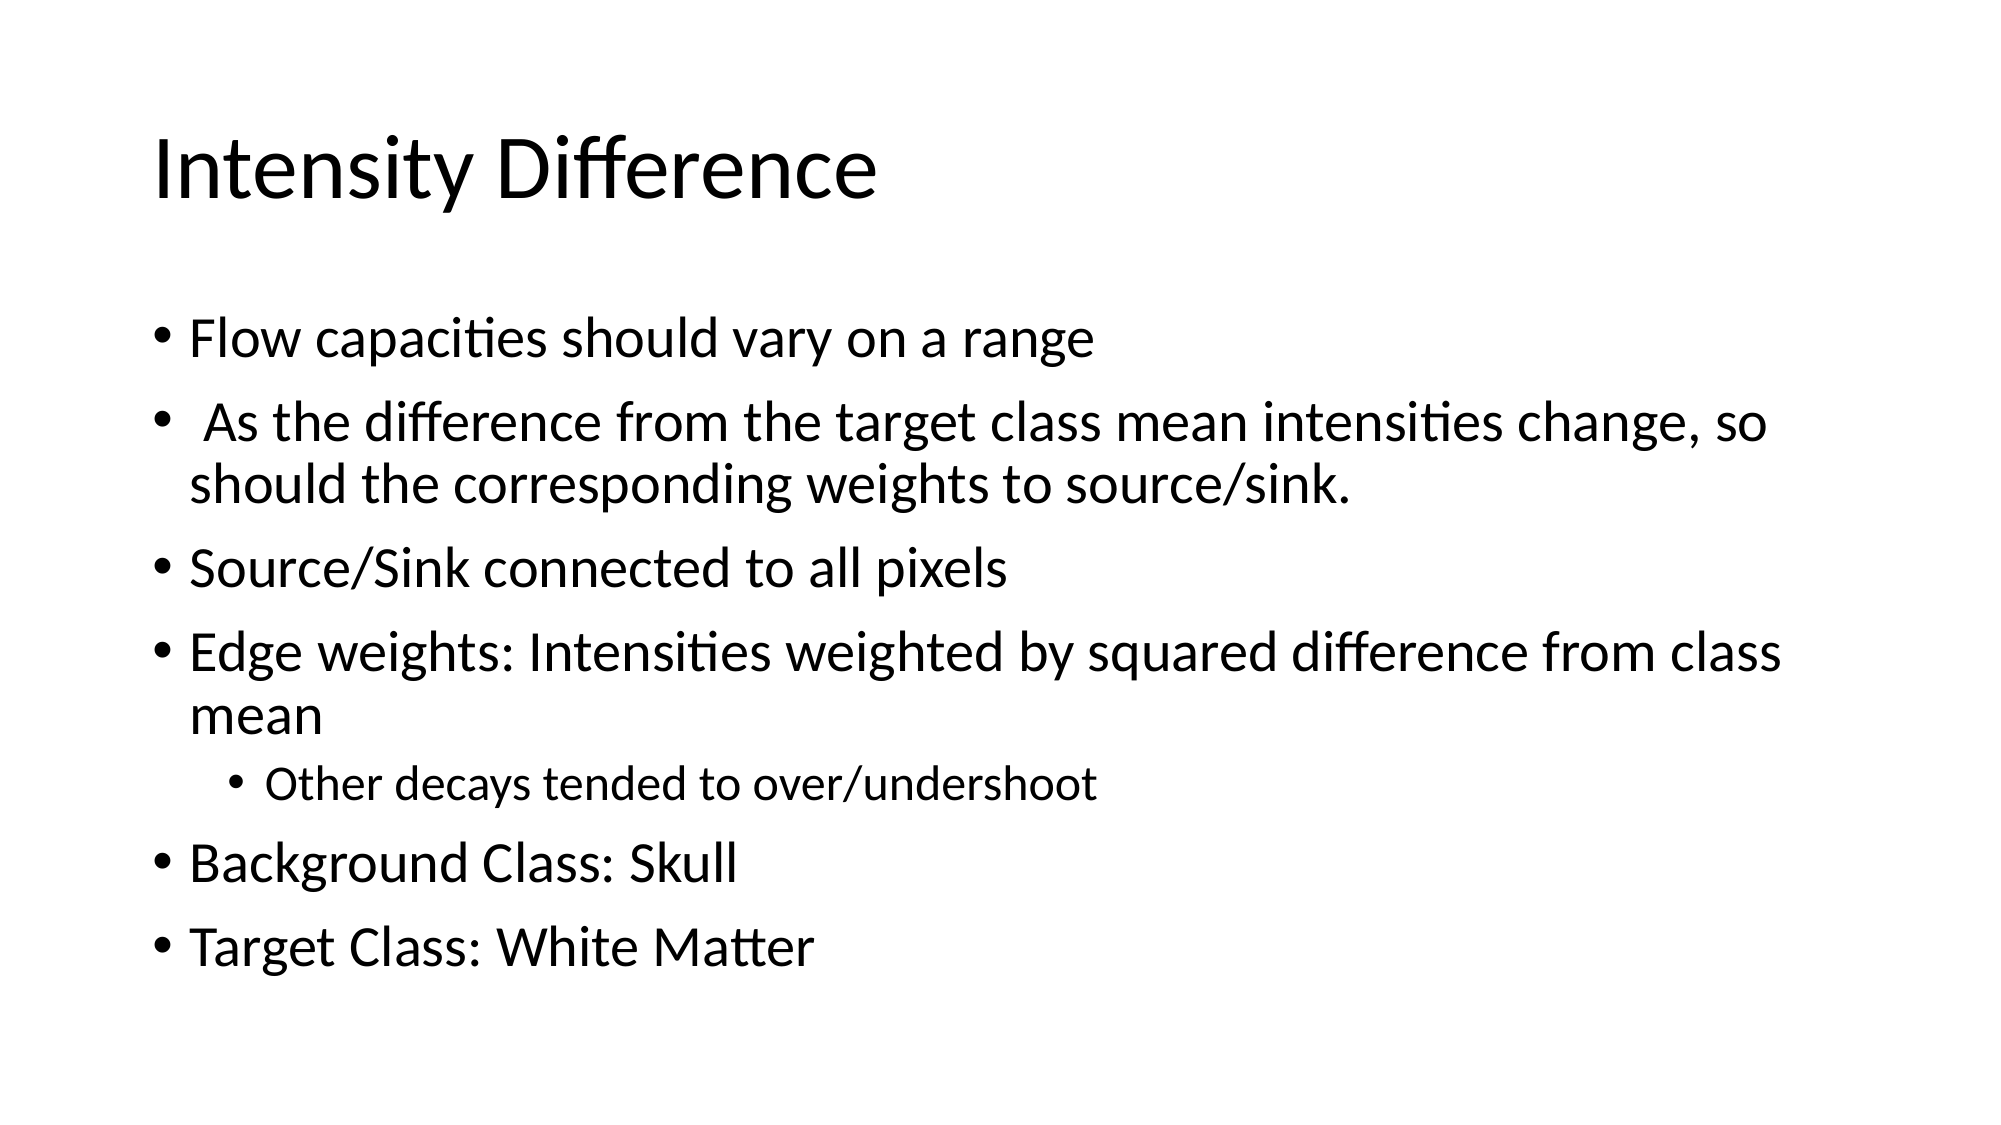

# Intensity Difference
Flow capacities should vary on a range
 As the difference from the target class mean intensities change, so should the corresponding weights to source/sink.
Source/Sink connected to all pixels
Edge weights: Intensities weighted by squared difference from class mean
Other decays tended to over/undershoot
Background Class: Skull
Target Class: White Matter